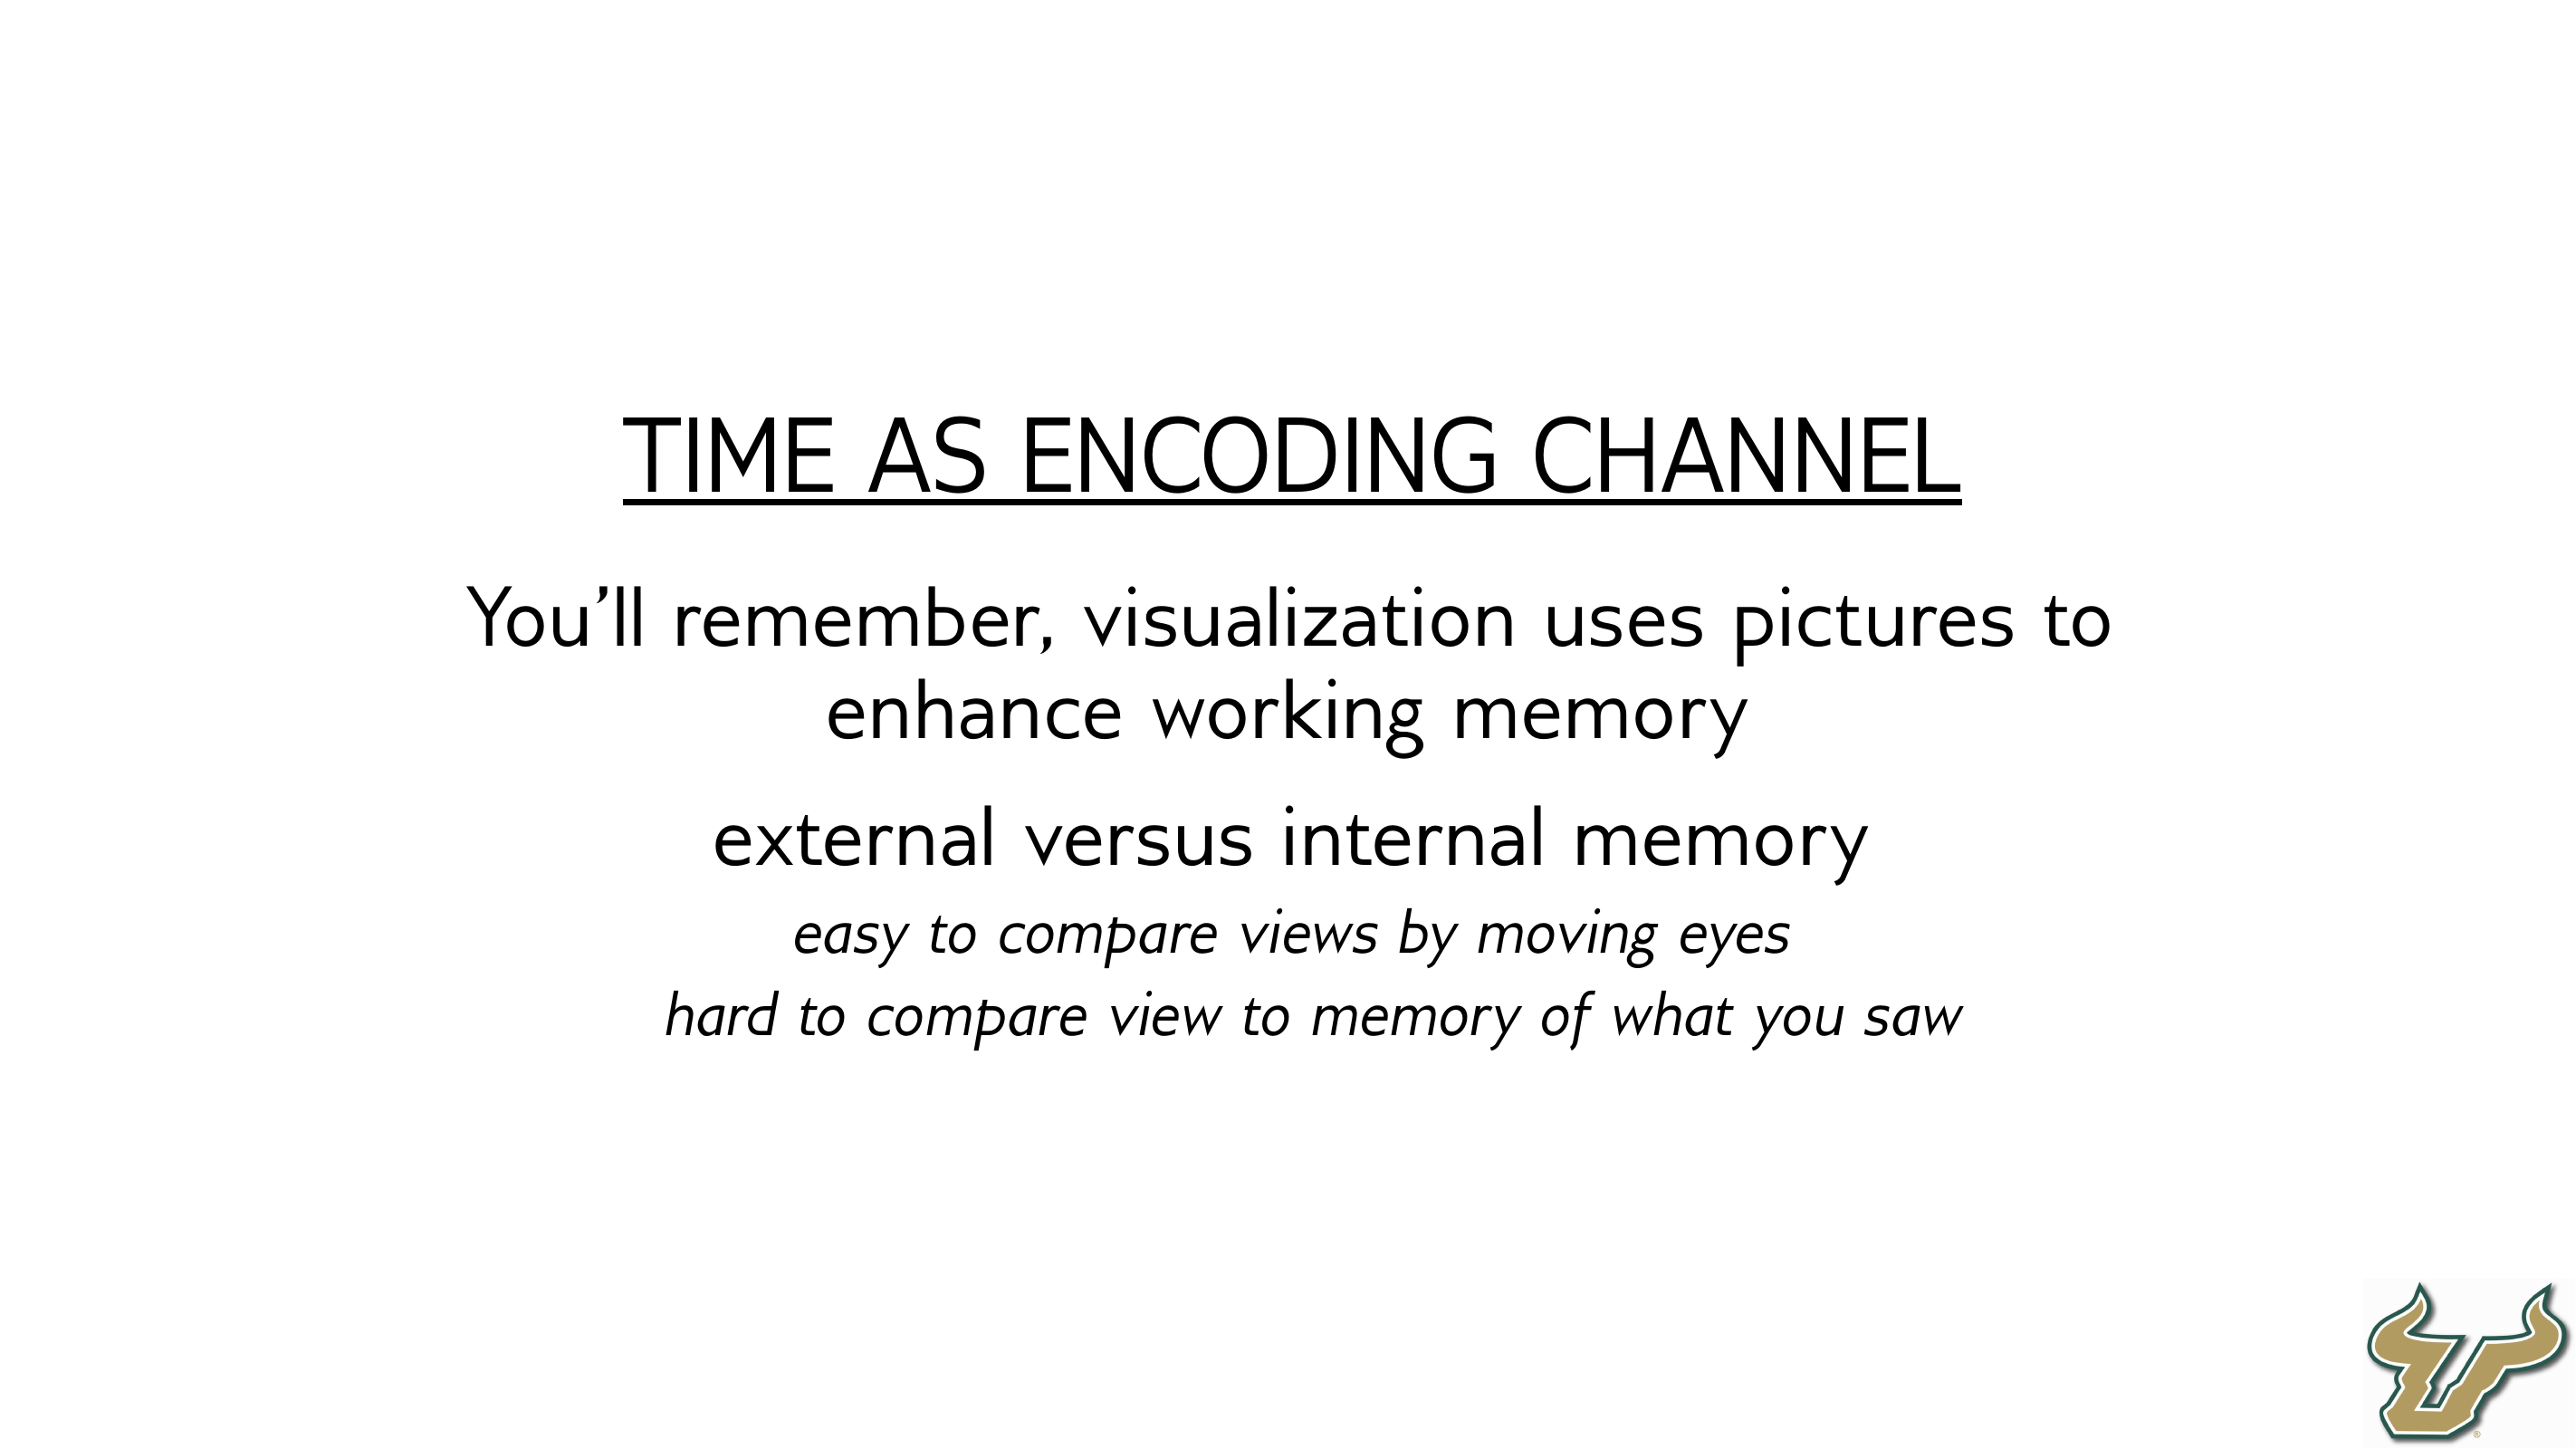

TIME AS ENCODING CHANNEL
You’ll remember, visualization uses pictures to enhance working memory
external versus internal memory
easy to compare views by moving eyes
hard to compare view to memory of what you saw